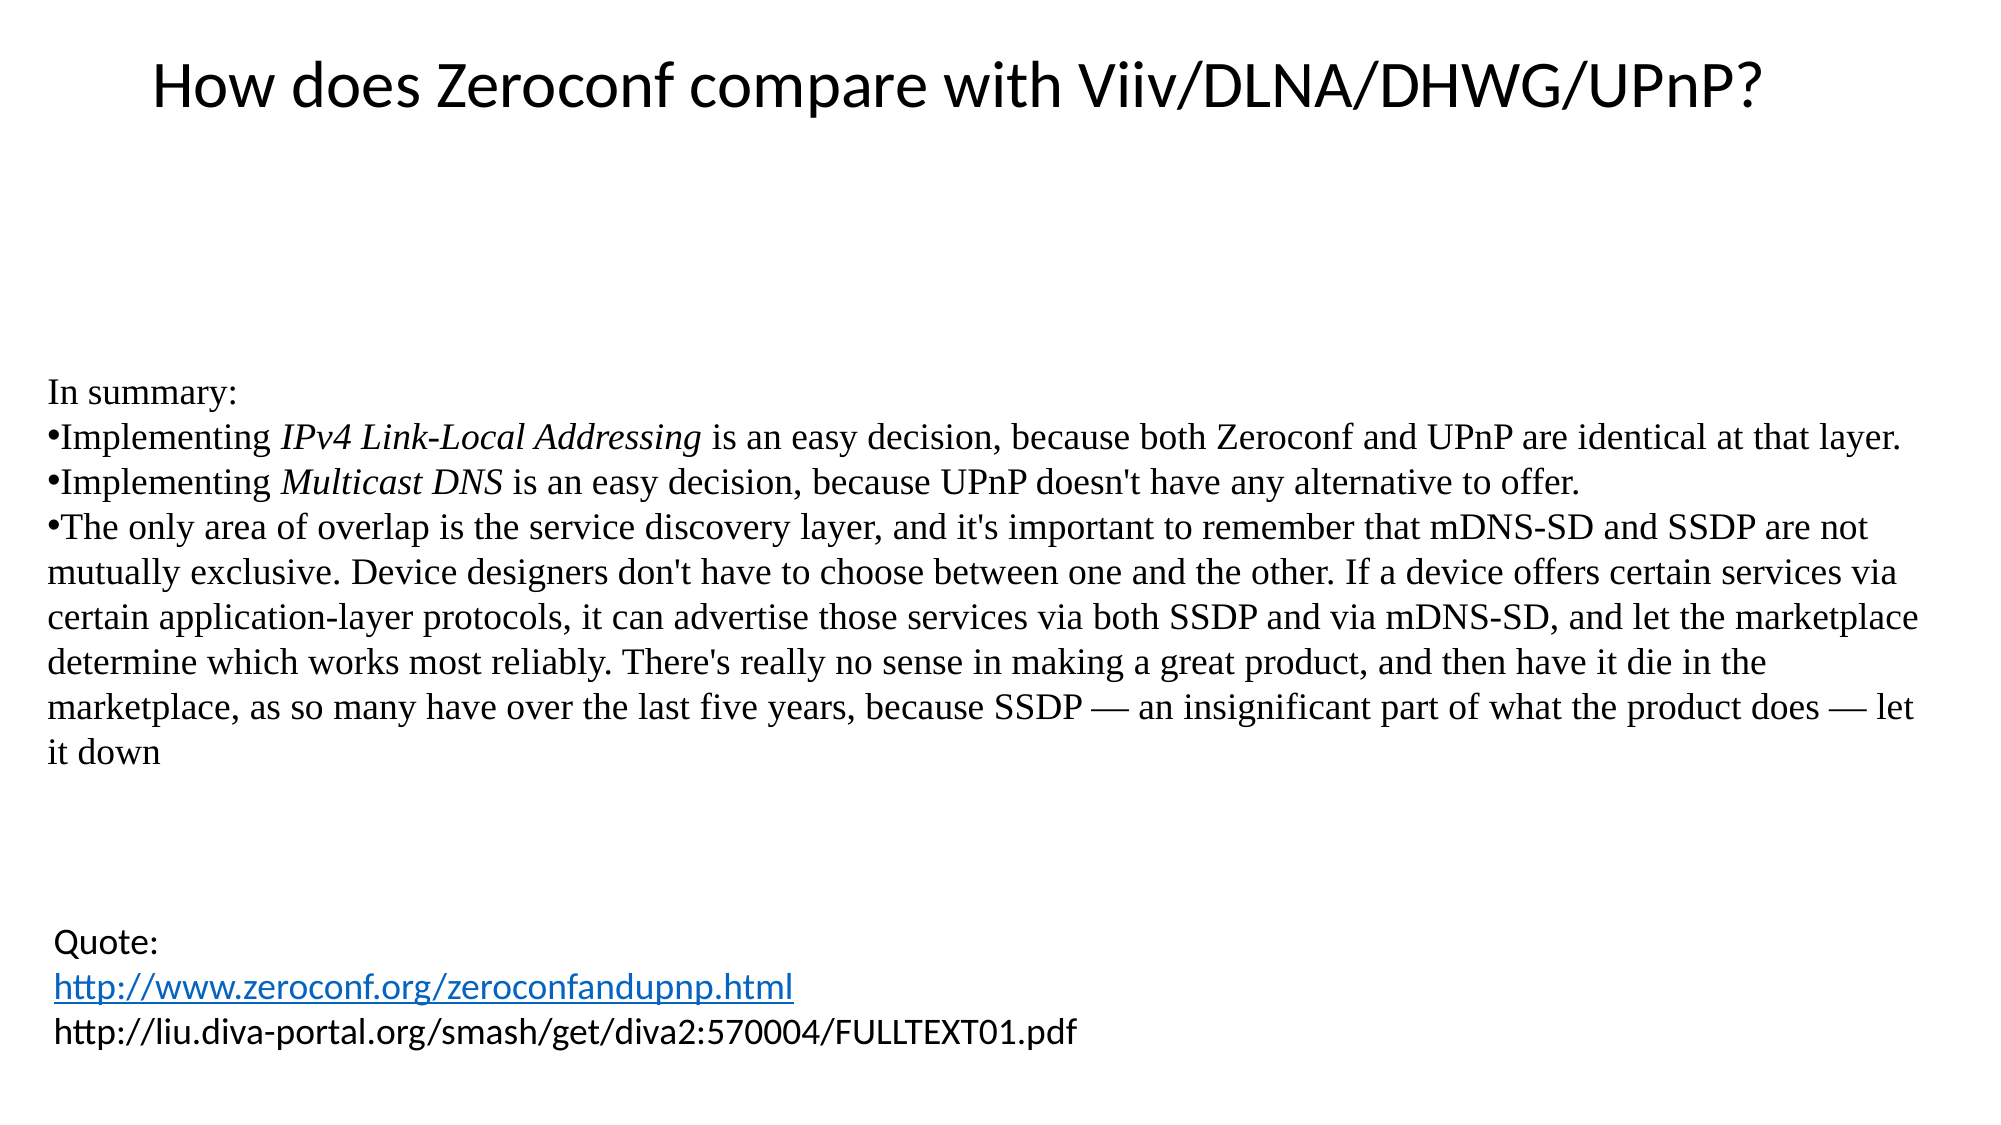

# How does Zeroconf compare with Viiv/DLNA/DHWG/UPnP?
In summary:
Implementing IPv4 Link-Local Addressing is an easy decision, because both Zeroconf and UPnP are identical at that layer.
Implementing Multicast DNS is an easy decision, because UPnP doesn't have any alternative to offer.
The only area of overlap is the service discovery layer, and it's important to remember that mDNS-SD and SSDP are not mutually exclusive. Device designers don't have to choose between one and the other. If a device offers certain services via certain application-layer protocols, it can advertise those services via both SSDP and via mDNS-SD, and let the marketplace determine which works most reliably. There's really no sense in making a great product, and then have it die in the marketplace, as so many have over the last five years, because SSDP — an insignificant part of what the product does — let it down
Quote:
http://www.zeroconf.org/zeroconfandupnp.html
http://liu.diva-portal.org/smash/get/diva2:570004/FULLTEXT01.pdf